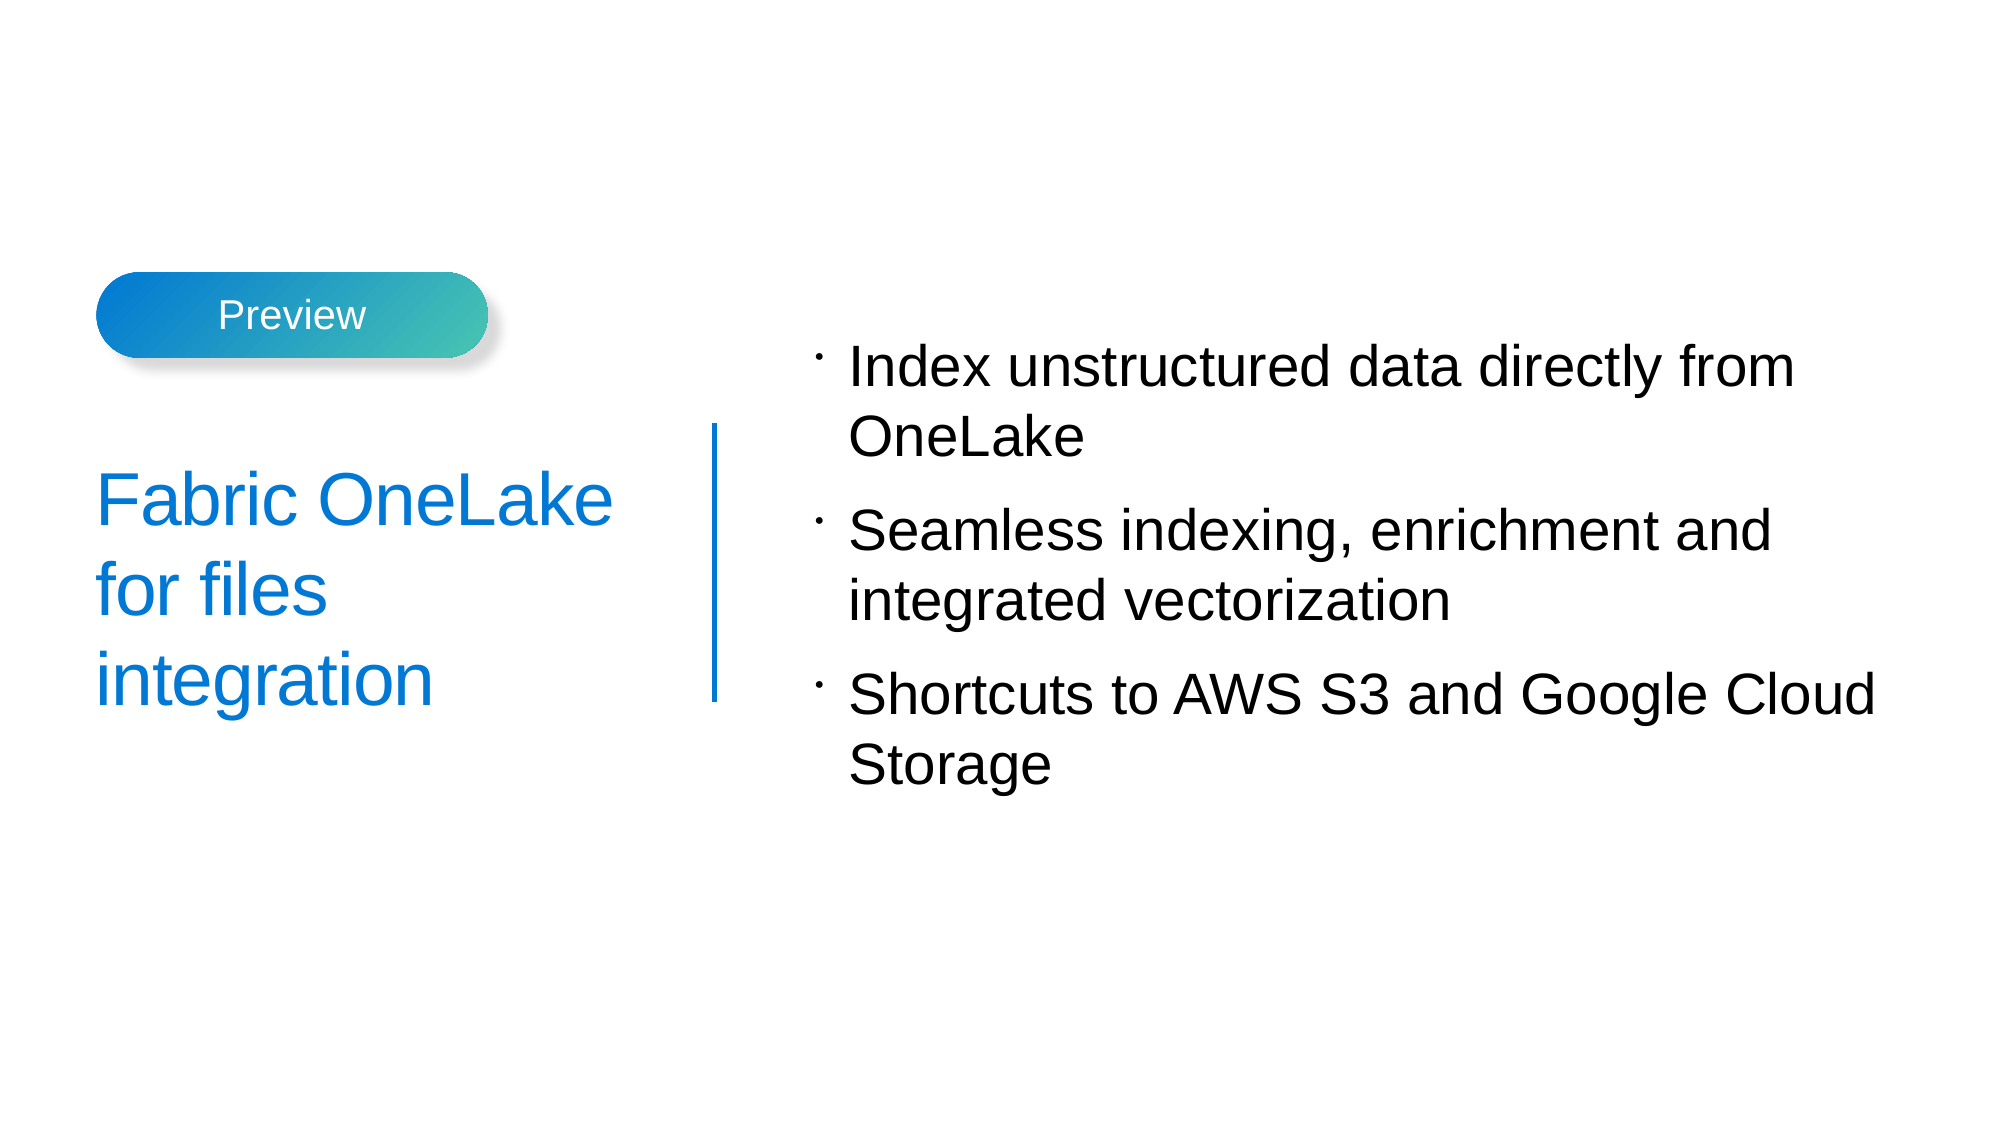

Preview
Index unstructured data directly from OneLake
Seamless indexing, enrichment and integrated vectorization
Shortcuts to AWS S3 and Google Cloud Storage
# Fabric OneLake for files integration